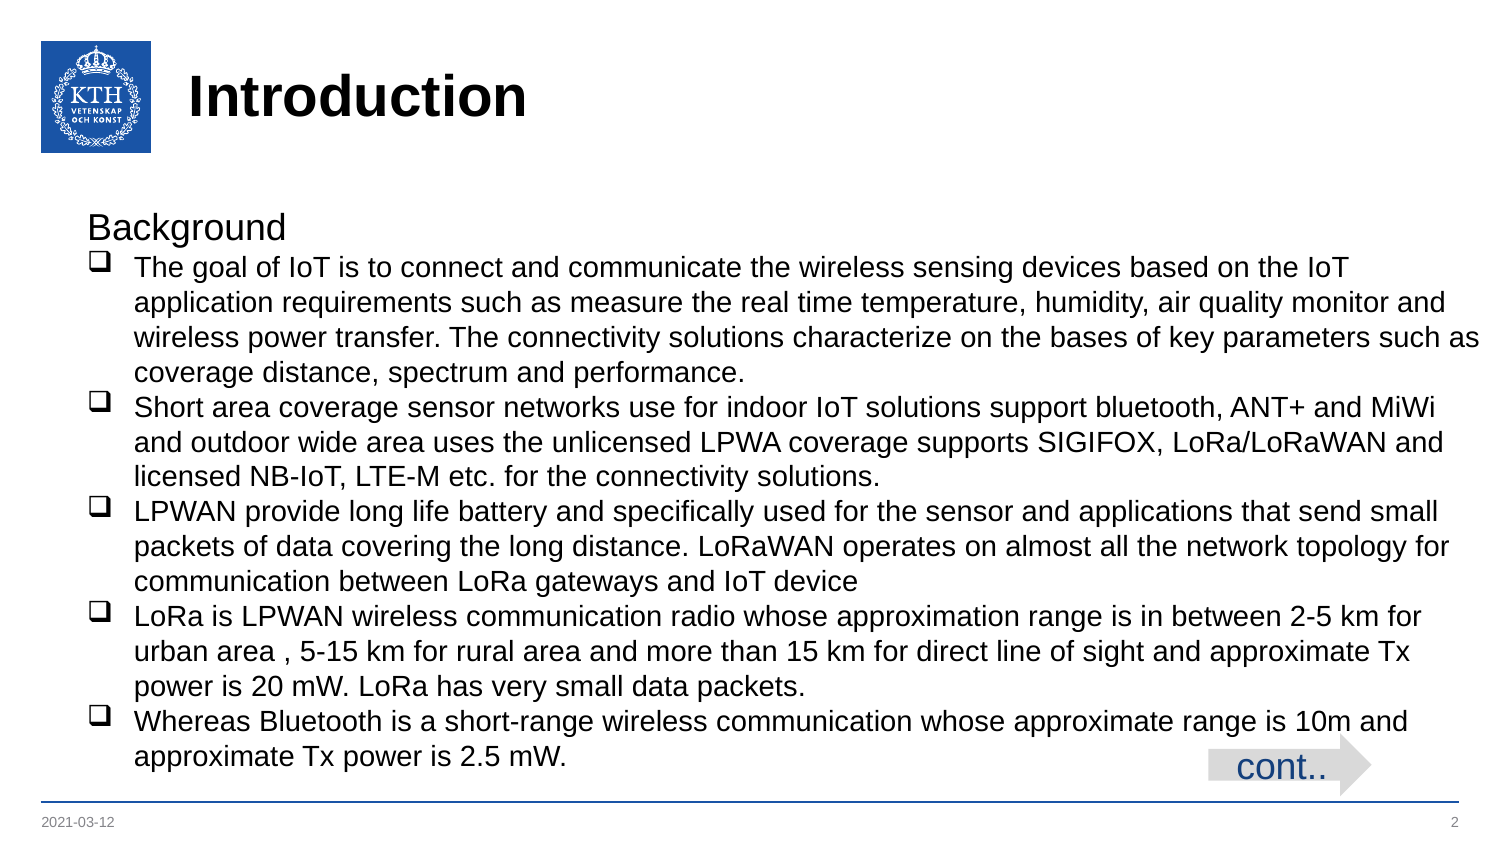

# Introduction
Background
The goal of IoT is to connect and communicate the wireless sensing devices based on the IoT application requirements such as measure the real time temperature, humidity, air quality monitor and wireless power transfer. The connectivity solutions characterize on the bases of key parameters such as coverage distance, spectrum and performance.
Short area coverage sensor networks use for indoor IoT solutions support bluetooth, ANT+ and MiWi and outdoor wide area uses the unlicensed LPWA coverage supports SIGIFOX, LoRa/LoRaWAN and licensed NB-IoT, LTE-M etc. for the connectivity solutions.
LPWAN provide long life battery and specifically used for the sensor and applications that send small packets of data covering the long distance. LoRaWAN operates on almost all the network topology for communication between LoRa gateways and IoT device
LoRa is LPWAN wireless communication radio whose approximation range is in between 2-5 km for urban area , 5-15 km for rural area and more than 15 km for direct line of sight and approximate Tx power is 20 mW. LoRa has very small data packets.
Whereas Bluetooth is a short-range wireless communication whose approximate range is 10m and approximate Tx power is 2.5 mW.
cont..
2021-03-12
2